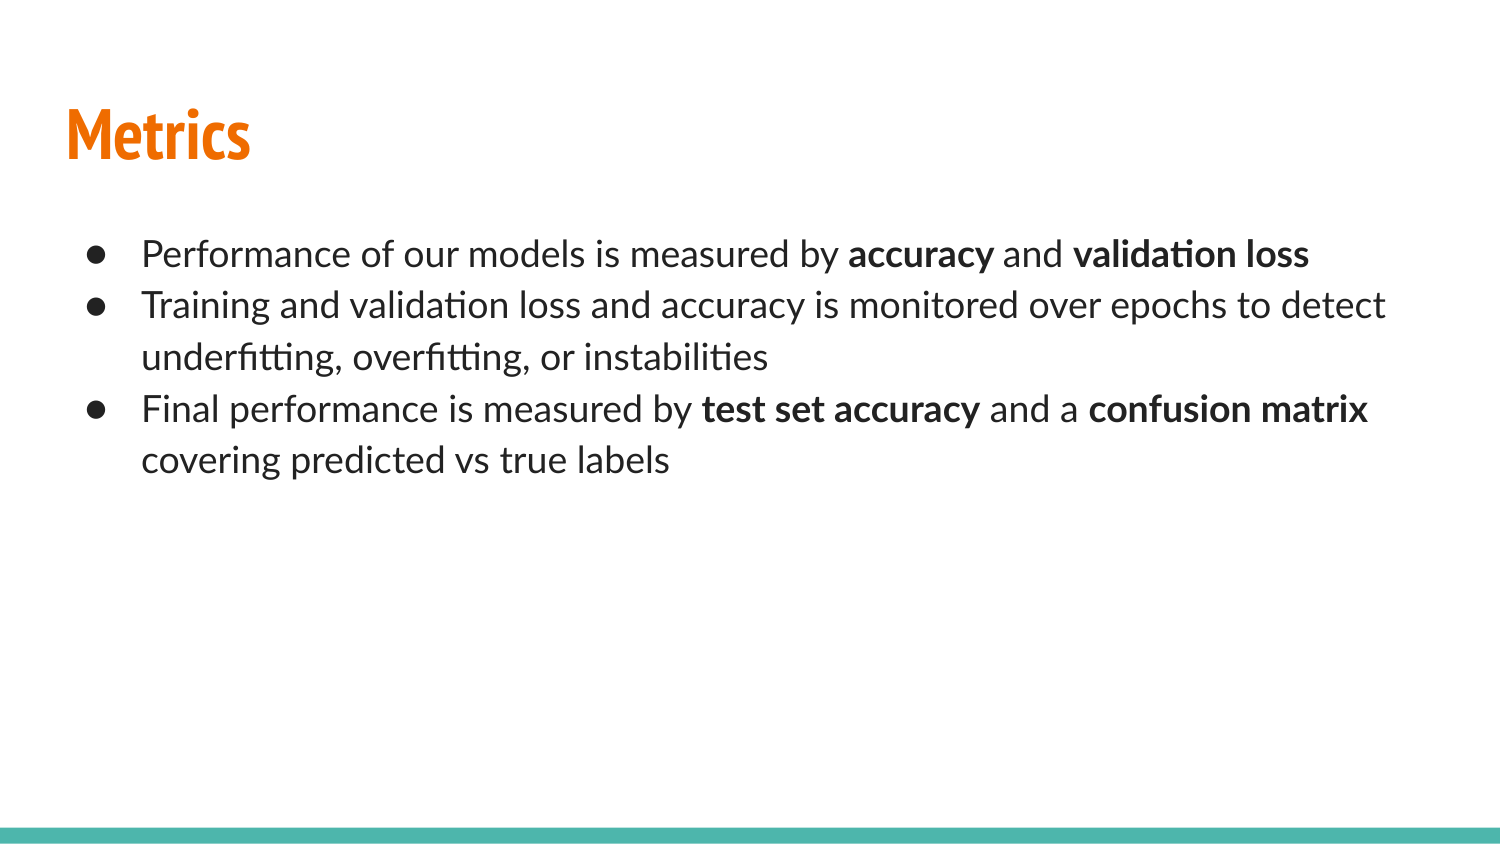

# Metrics
Performance of our models is measured by accuracy and validation loss
Training and validation loss and accuracy is monitored over epochs to detect underfitting, overfitting, or instabilities
Final performance is measured by test set accuracy and a confusion matrix covering predicted vs true labels